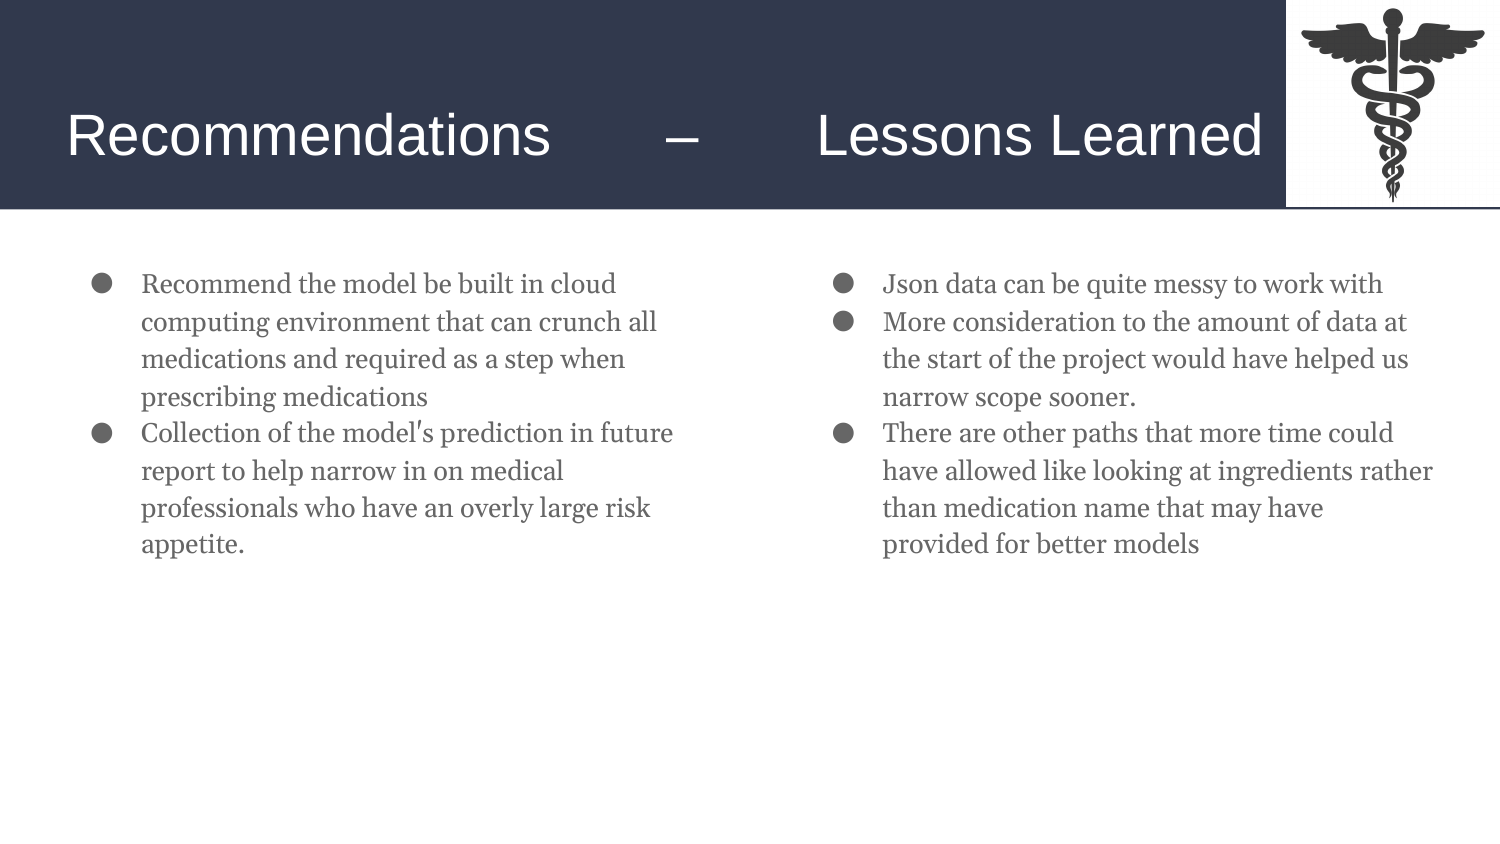

# Recommendations 	– 	Lessons Learned
Recommend the model be built in cloud computing environment that can crunch all medications and required as a step when prescribing medications
Collection of the model's prediction in future report to help narrow in on medical professionals who have an overly large risk appetite.
Json data can be quite messy to work with
More consideration to the amount of data at the start of the project would have helped us narrow scope sooner.
There are other paths that more time could have allowed like looking at ingredients rather than medication name that may have provided for better models